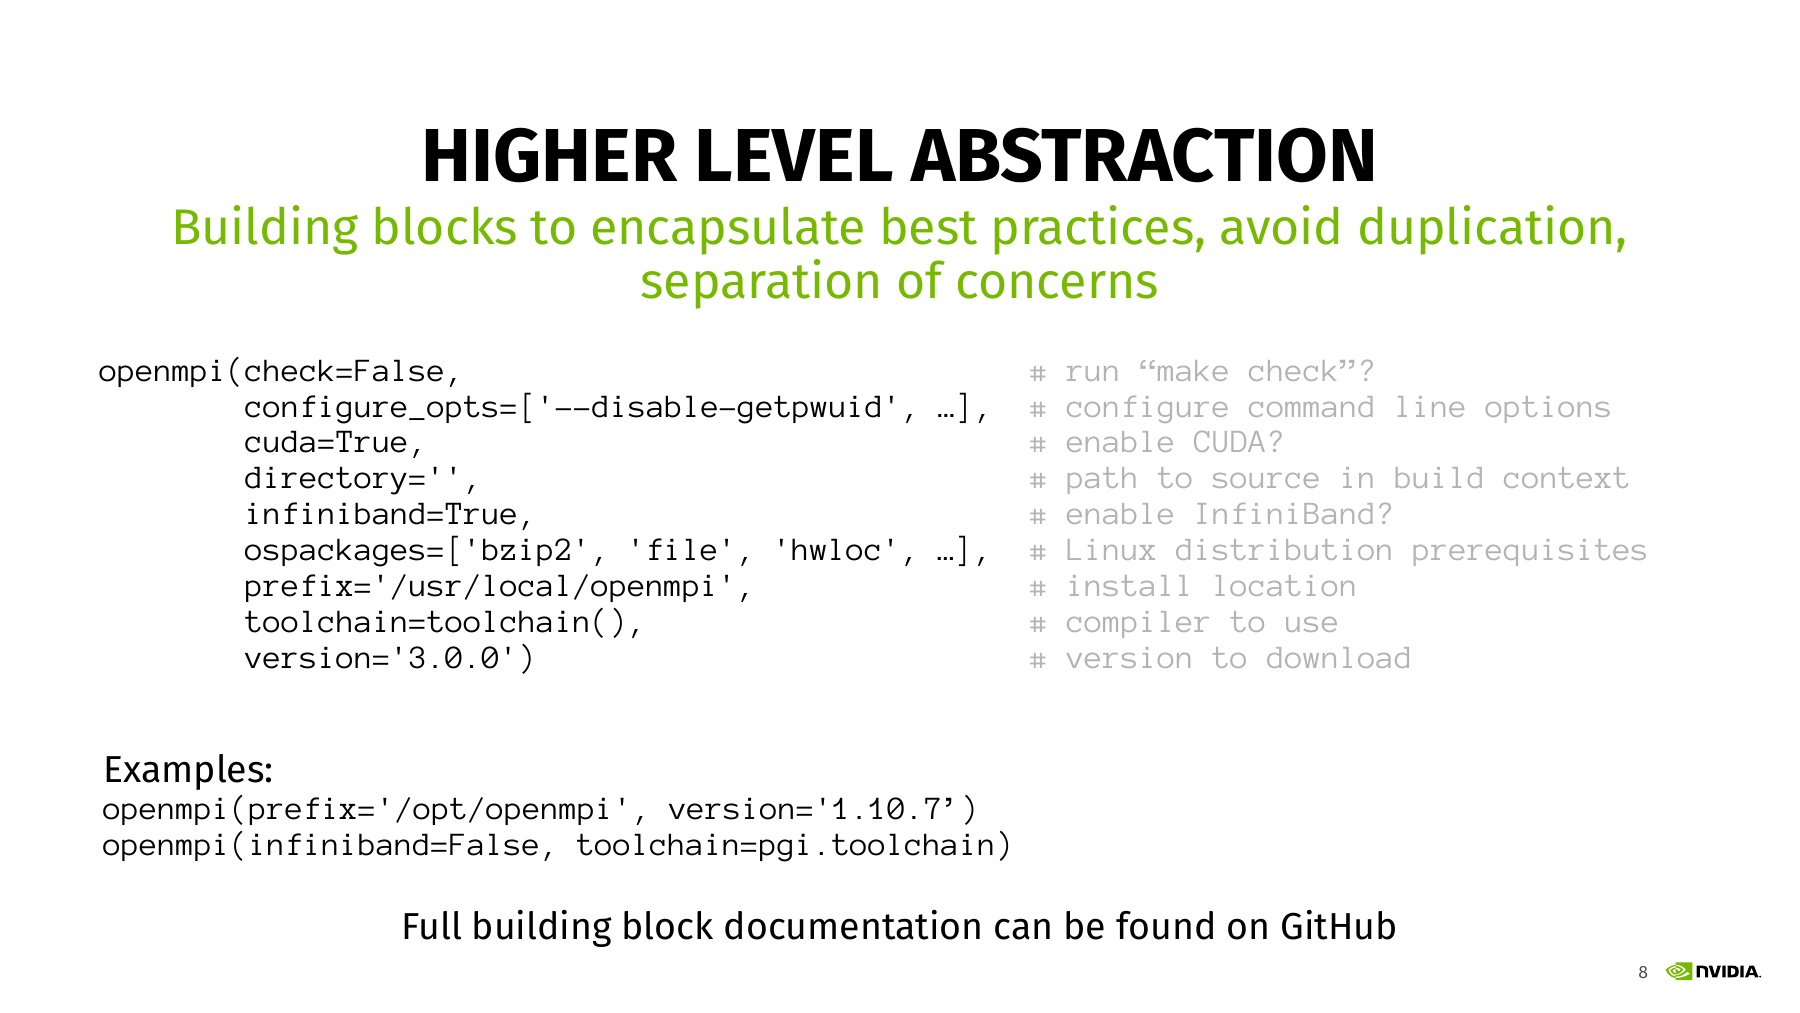

# Higher level abstraction
Building blocks to encapsulate best practices, avoid duplication, separation of concerns
openmpi(check=False,                               # run “make check”?
        configure_opts=['--disable-getpwuid', …],  # configure command line options
        cuda=True,                                 # enable CUDA?
        directory='',                              # path to source in build context
        infiniband=True,                           # enable InfiniBand?
        ospackages=['bzip2', 'file', 'hwloc', …],  # Linux distribution prerequisites
        prefix='/usr/local/openmpi',               # install location
        toolchain=toolchain(),                     # compiler to use
        version='3.0.0')                           # version to download
Examples:
openmpi(prefix='/opt/openmpi', version='1.10.7’)
openmpi(infiniband=False, toolchain=pgi.toolchain)
Full building block documentation can be found on GitHub